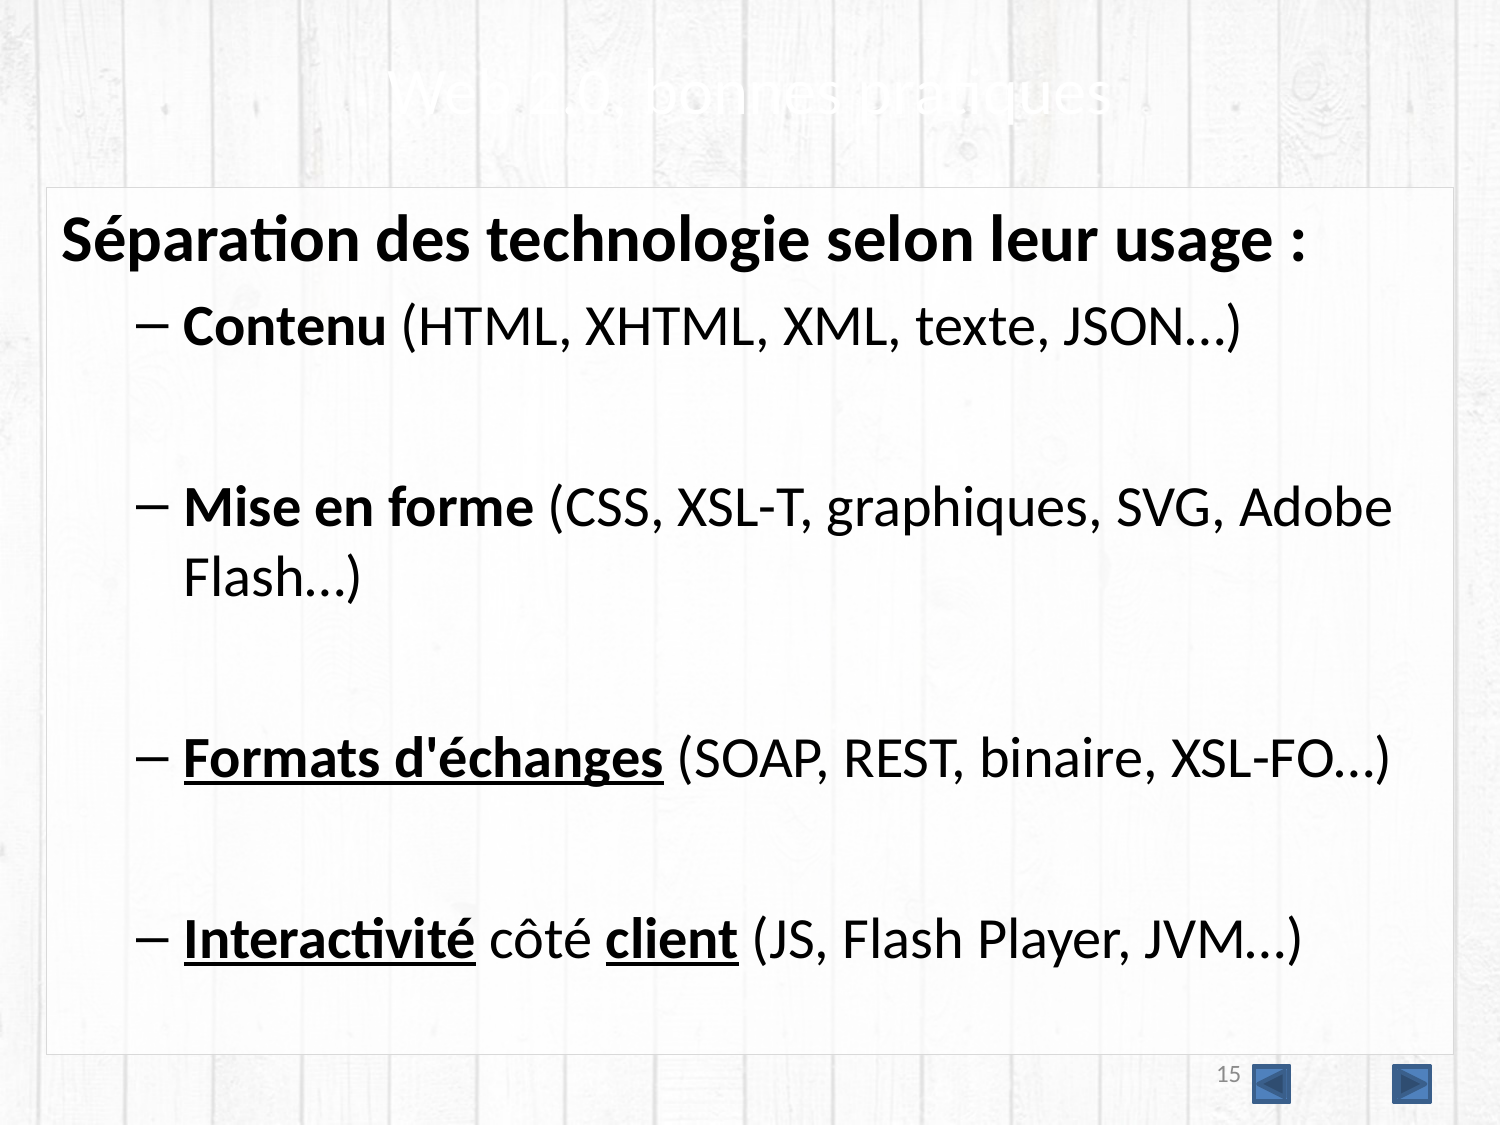

# Web 2.0, bonnes pratiques
Séparation des technologie selon leur usage :
Contenu (HTML, XHTML, XML, texte, JSON…)

Mise en forme (CSS, XSL-T, graphiques, SVG, Adobe Flash…)

Formats d'échanges (SOAP, REST, binaire, XSL-FO…)

Interactivité côté client (JS, Flash Player, JVM…)

15